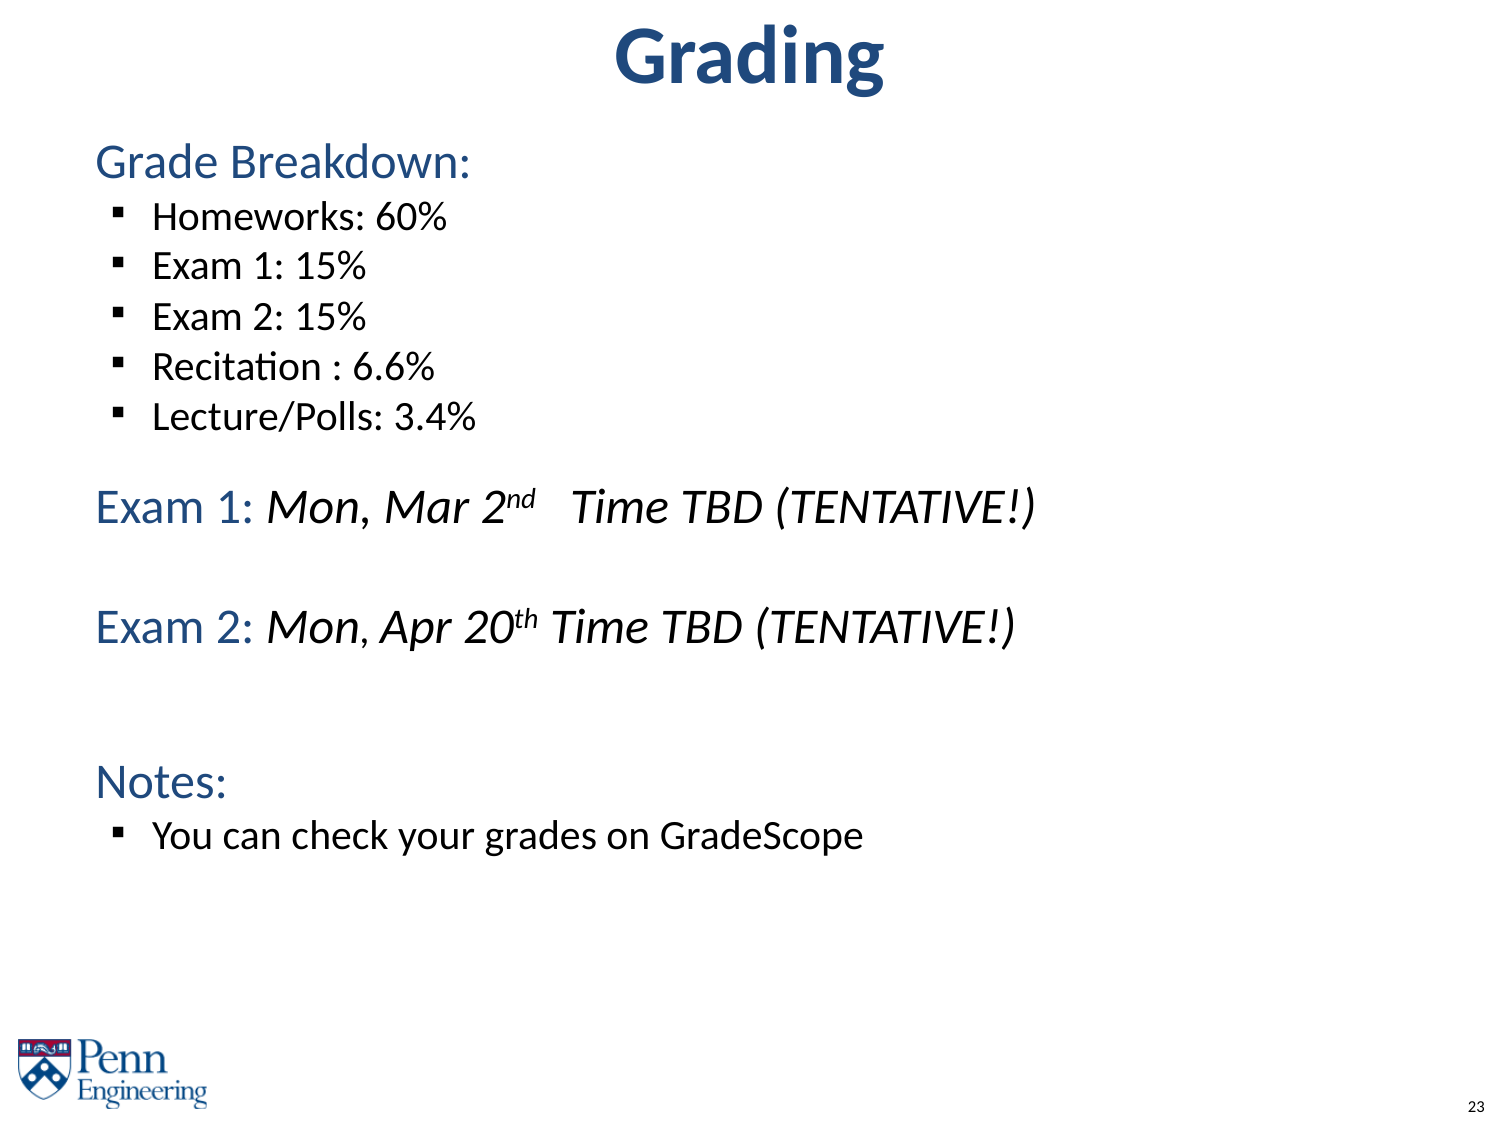

# Grading
Grade Breakdown:
Homeworks: 60%
Exam 1: 15%
Exam 2: 15%
Recitation : 6.6%
Lecture/Polls: 3.4%

Exam 1: Mon, Mar 2nd   Time TBD (TENTATIVE!)

Exam 2: Mon, Apr 20th Time TBD (TENTATIVE!)

Notes:
You can check your grades on GradeScope
23